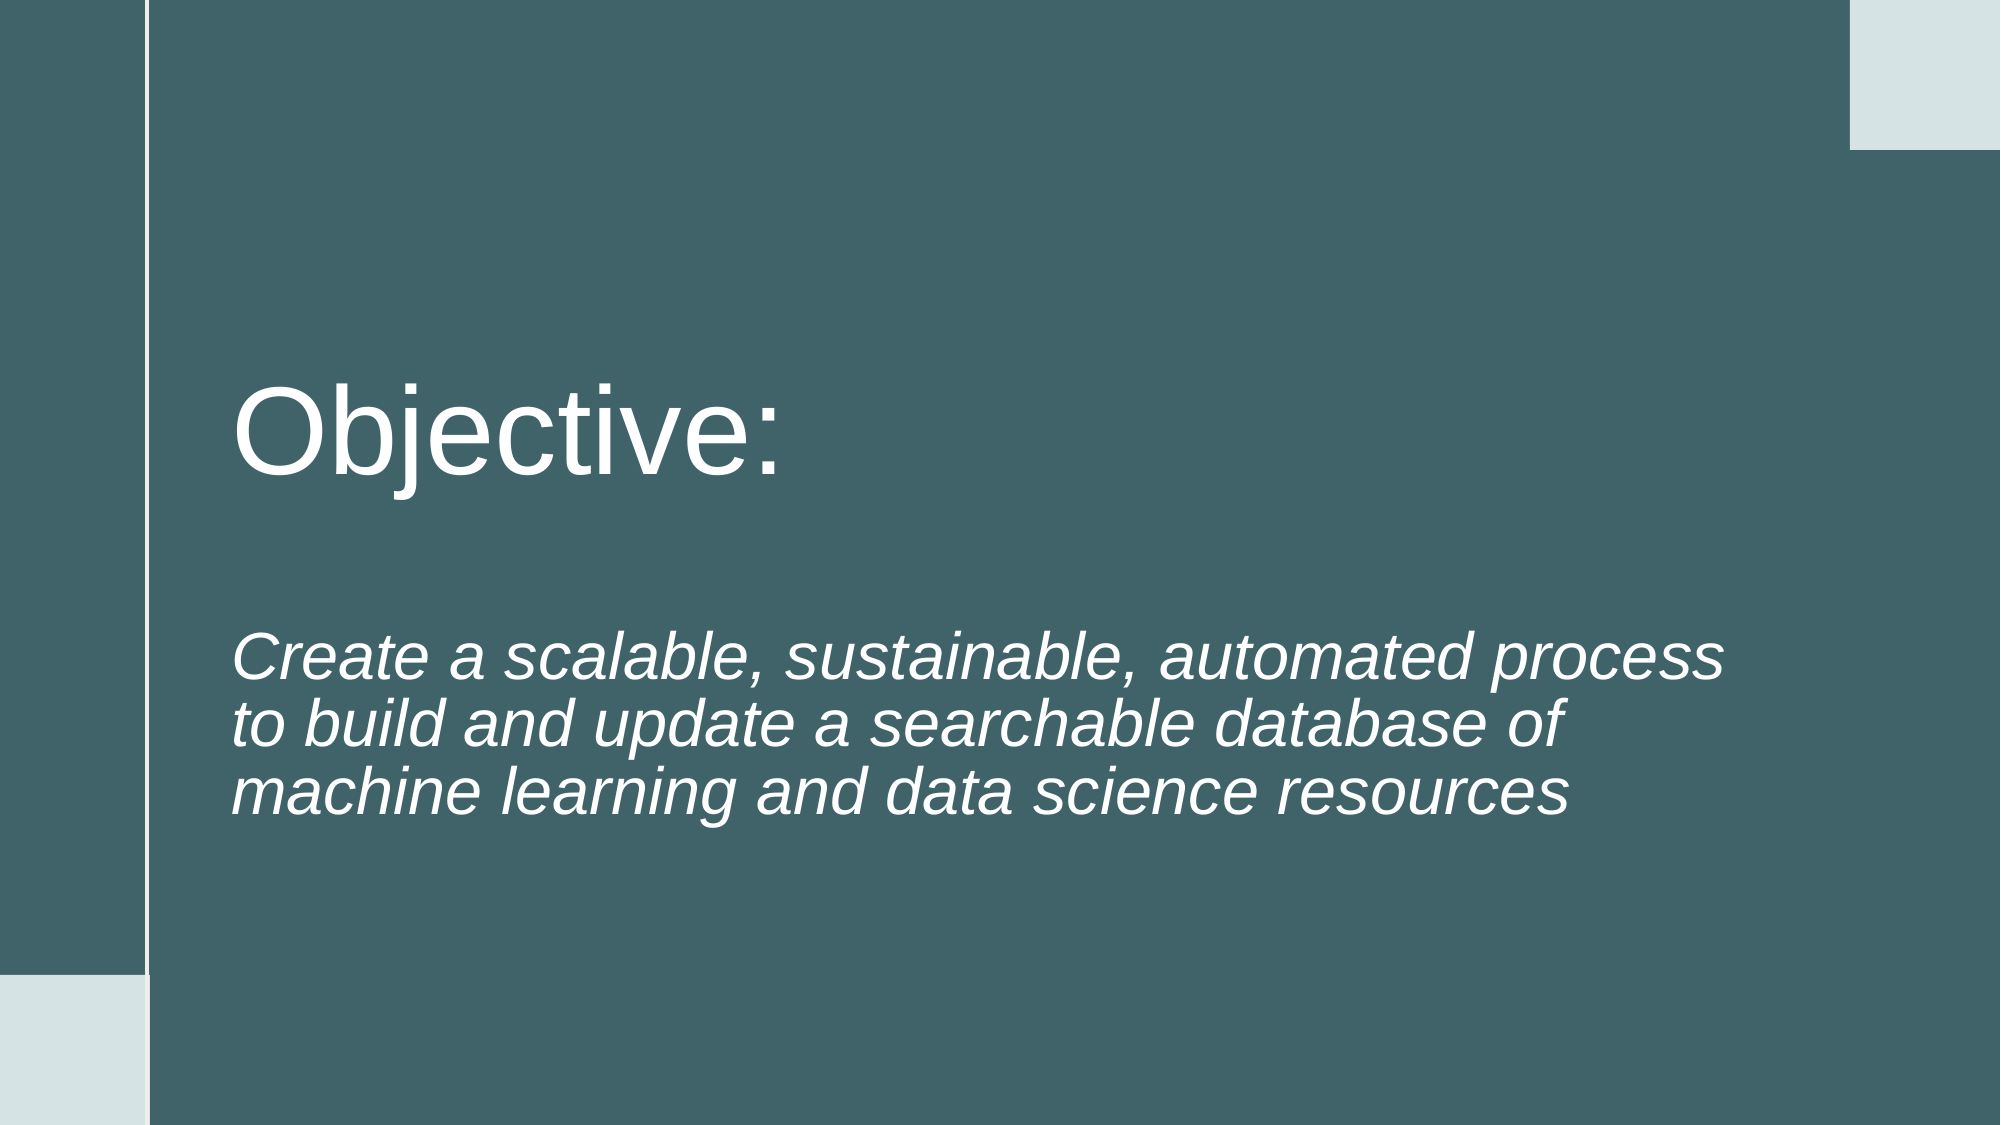

# Objective: Create a scalable, sustainable, automated process to build and update a searchable database of machine learning and data science resources